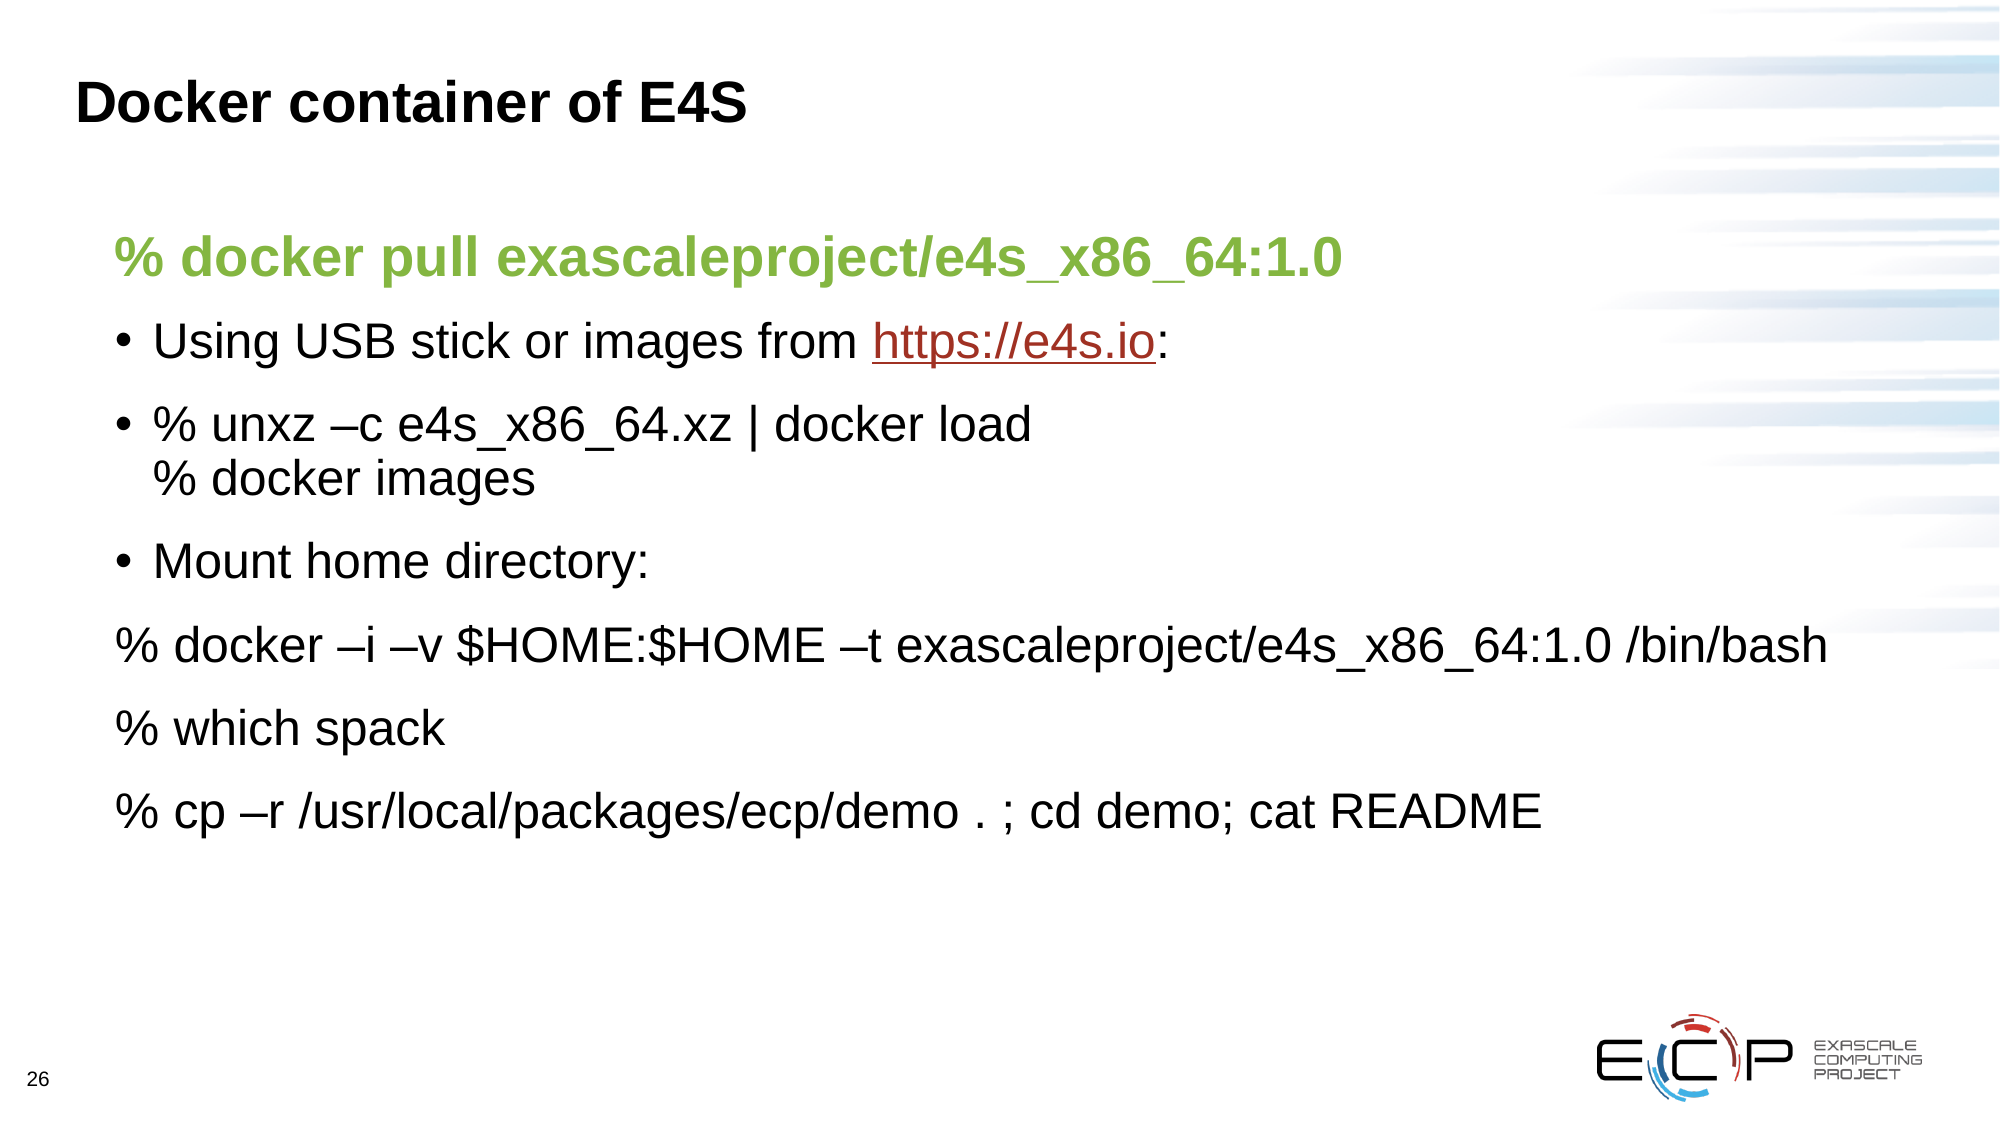

# Docker container of E4S
% docker pull exascaleproject/e4s_x86_64:1.0
Using USB stick or images from https://e4s.io:
% unxz –c e4s_x86_64.xz | docker load
% docker images
Mount home directory:
% docker –i –v $HOME:$HOME –t exascaleproject/e4s_x86_64:1.0 /bin/bash
% which spack
% cp –r /usr/local/packages/ecp/demo . ; cd demo; cat README